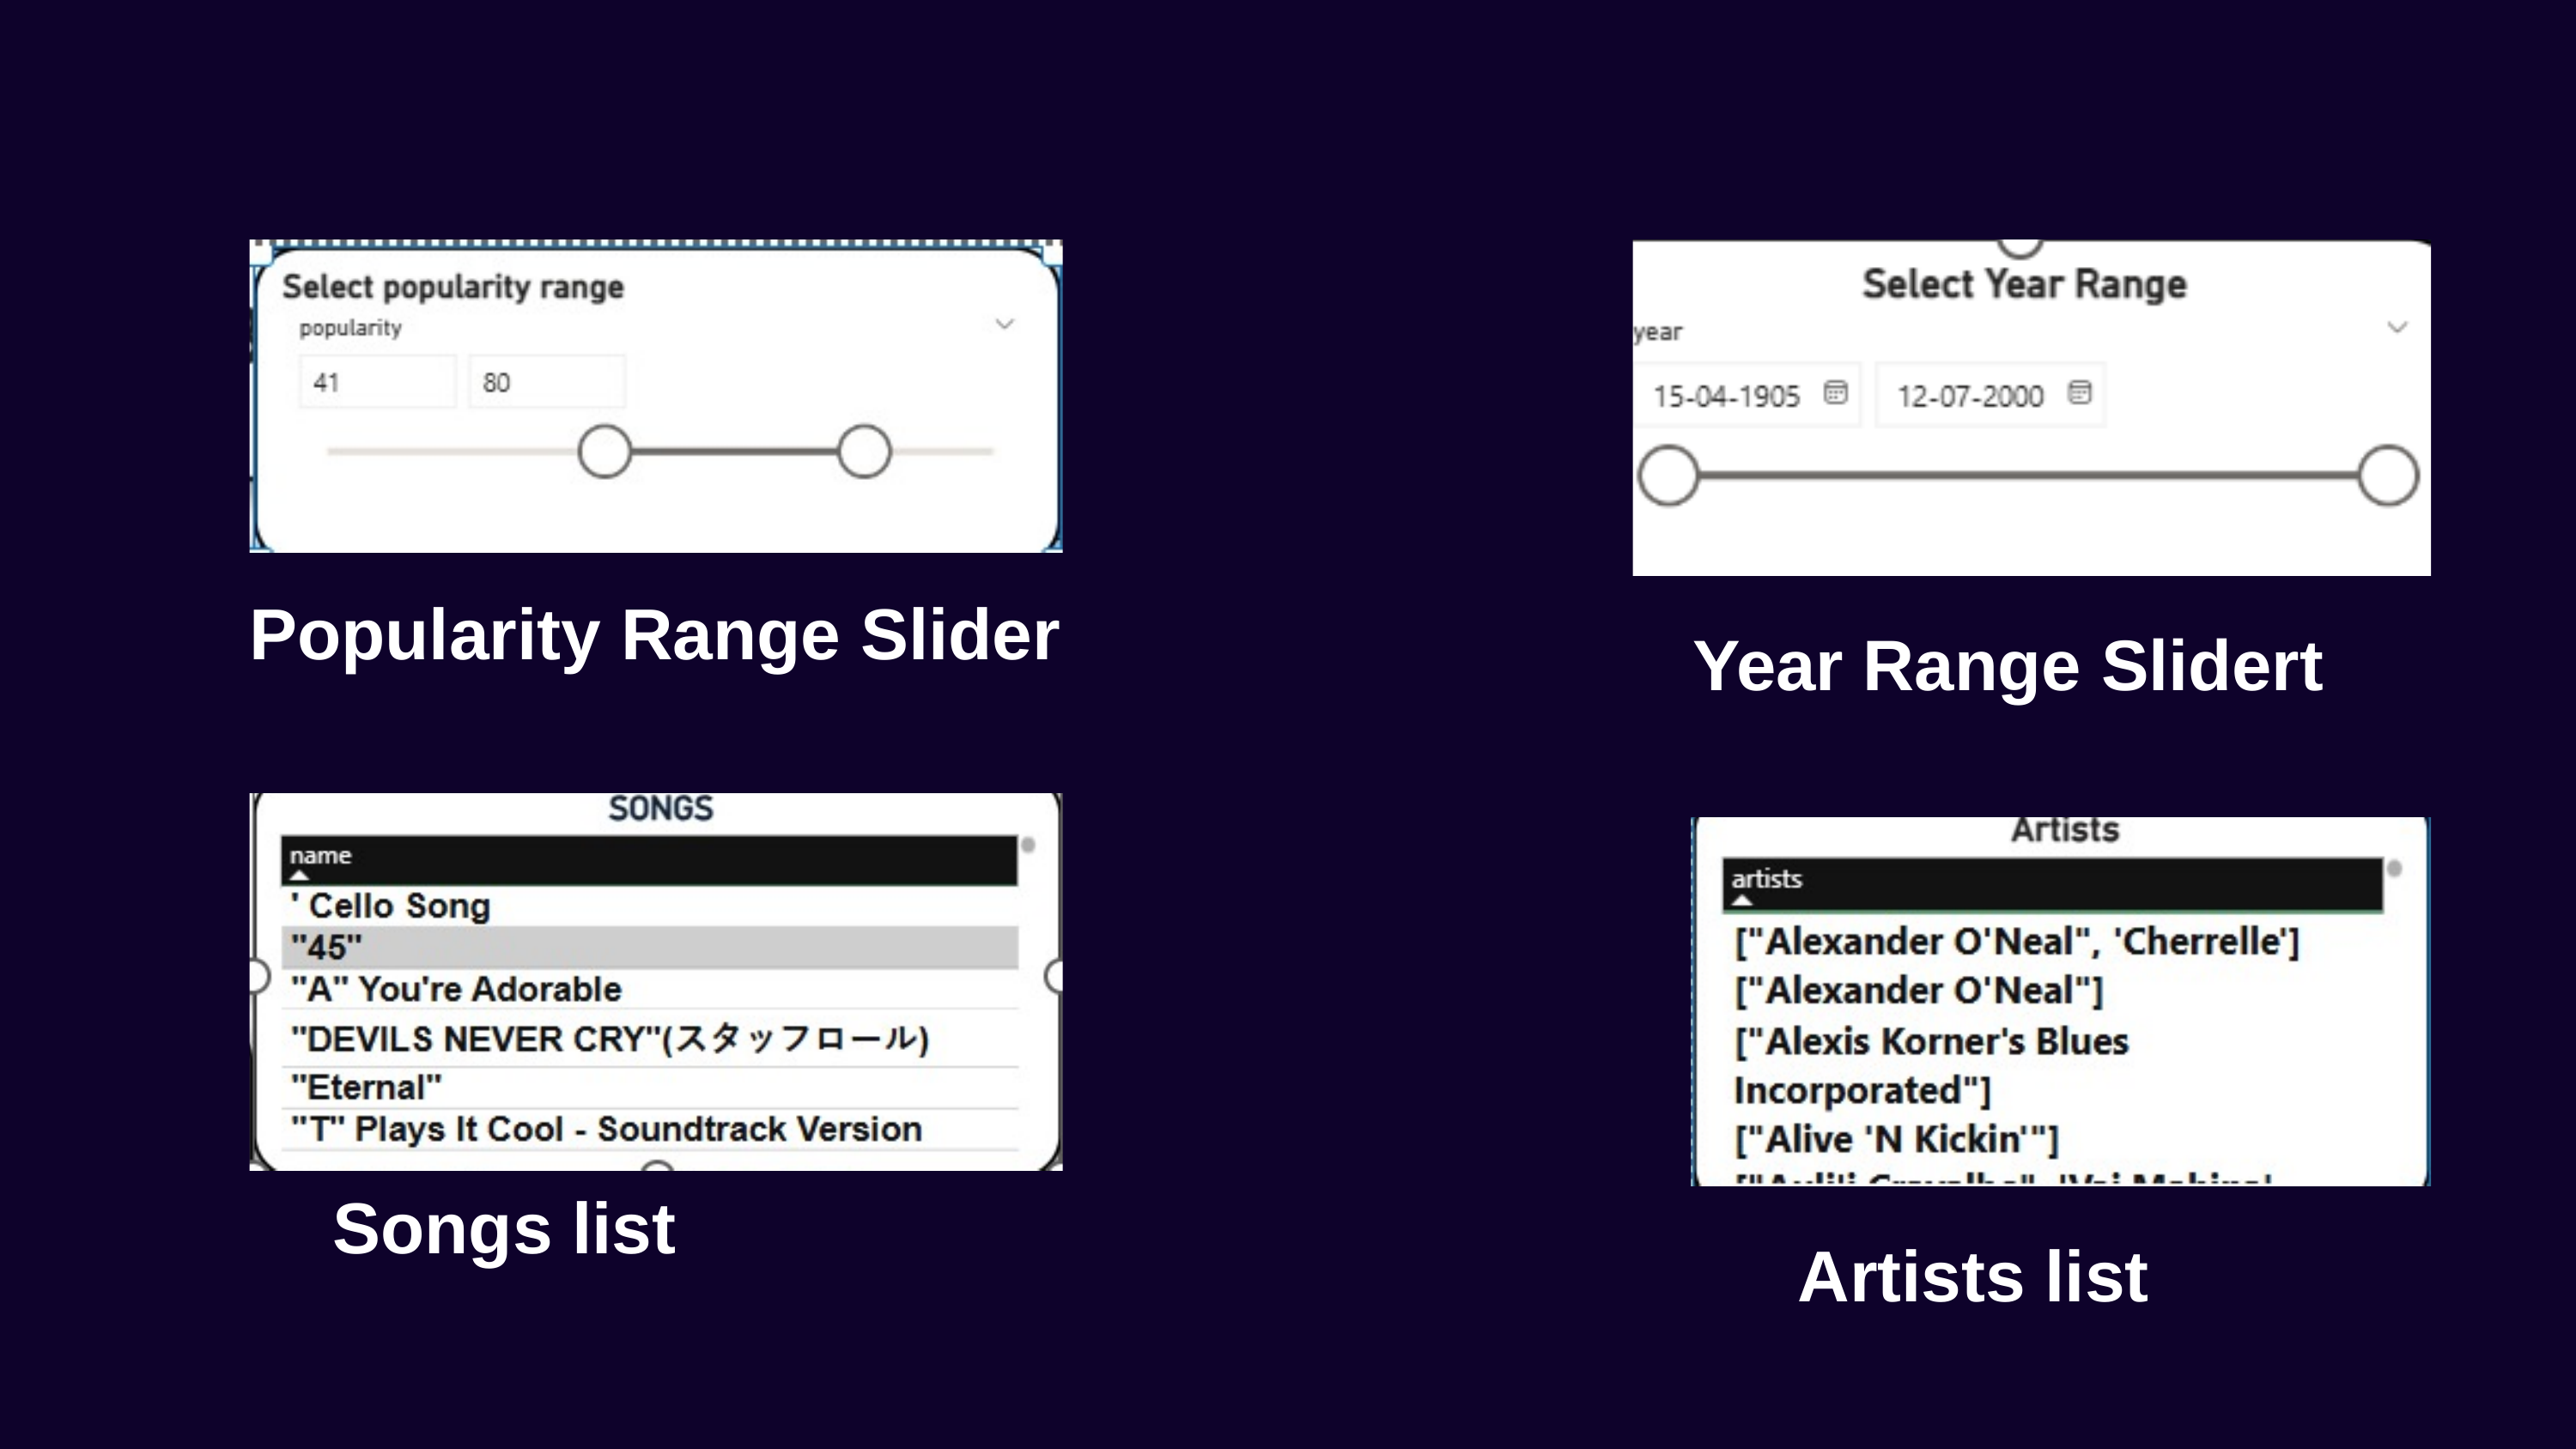

Popularity Range Slider

Year Range Slidert

Songs list

Artists list